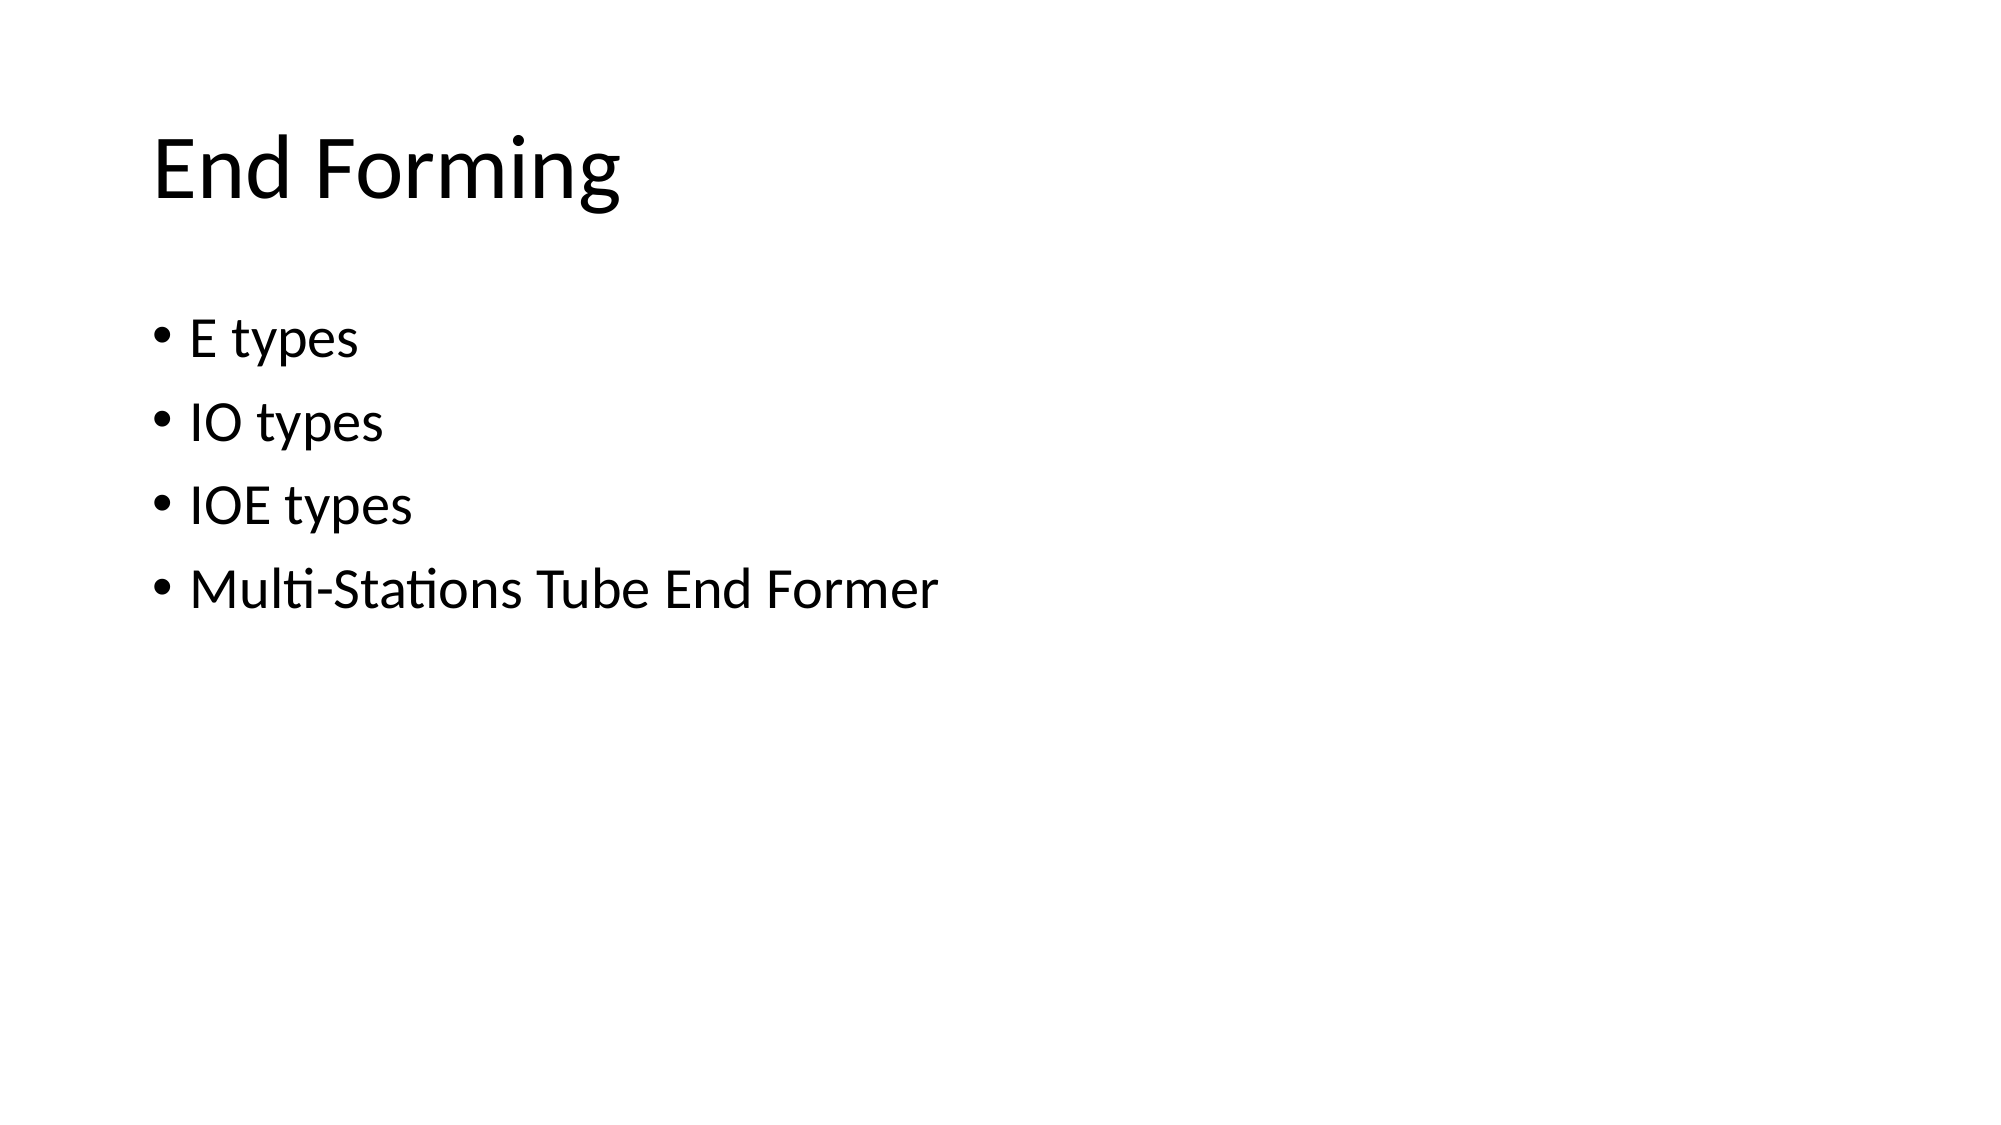

# End Forming
E types
IO types
IOE types
Multi-Stations Tube End Former